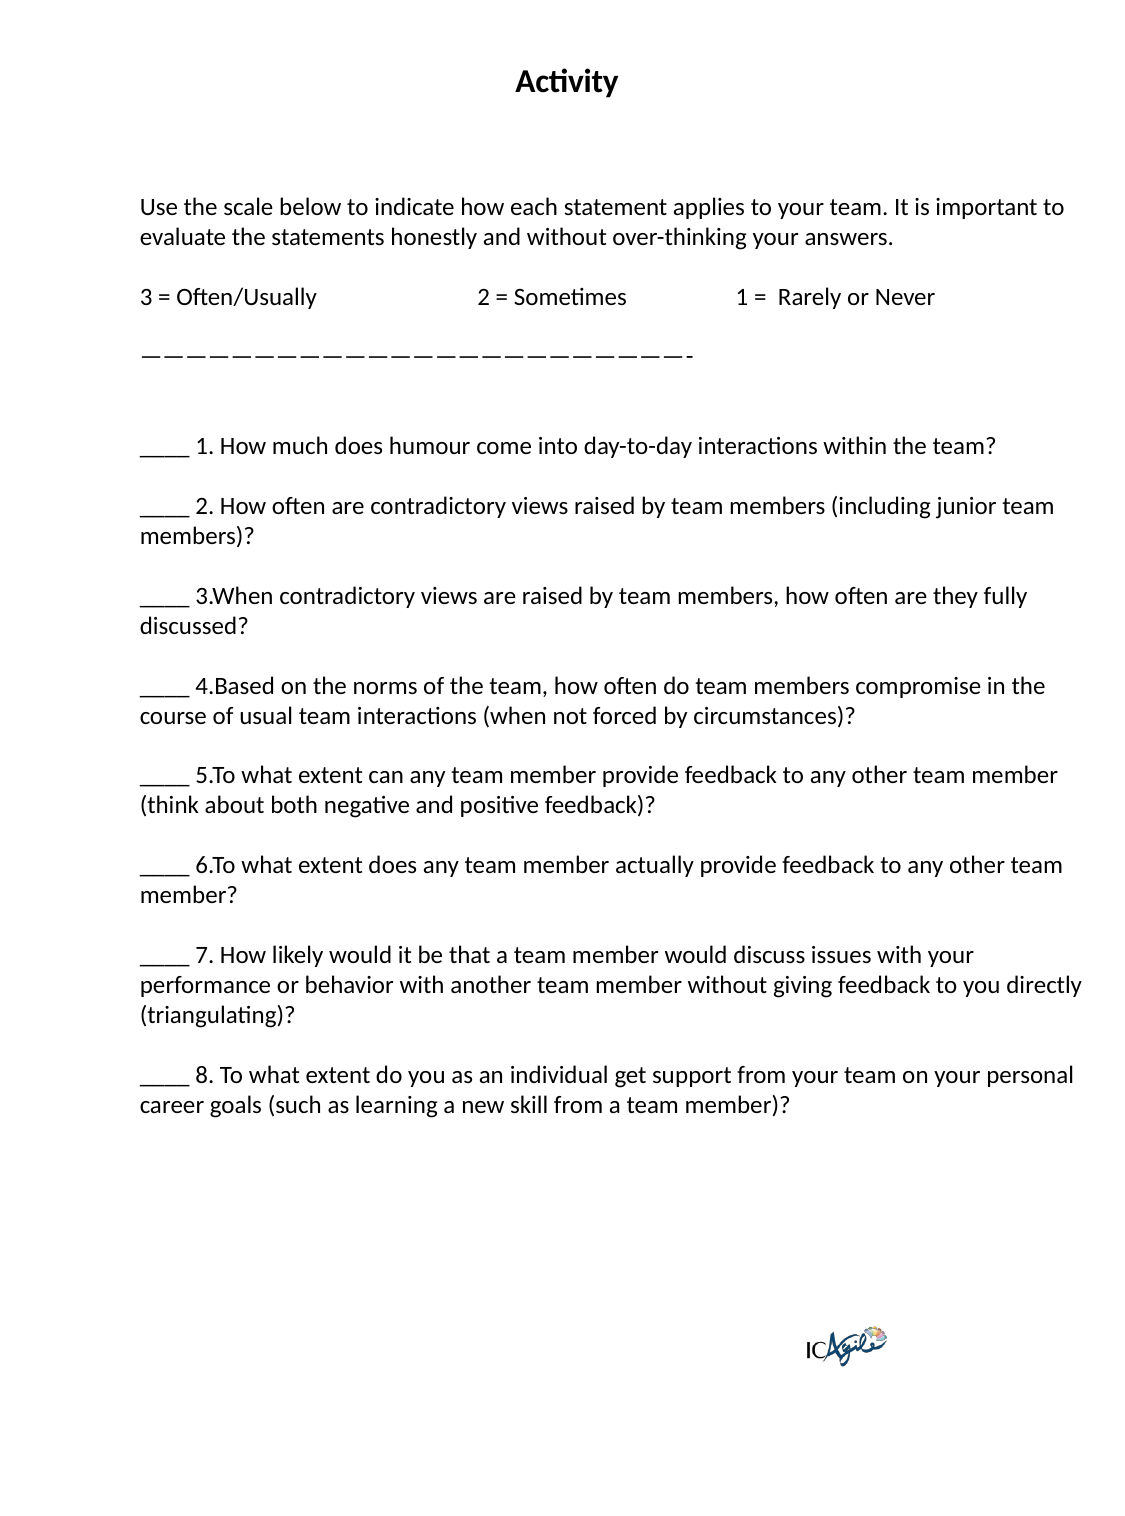

Activity
Use the scale below to indicate how each statement applies to your team. It is important to evaluate the statements honestly and without over-thinking your answers.

3 = Often/Usually                            2 = Sometimes                   1 =  Rarely or Never

————————————————————————-

____ 1. How much does humour come into day-to-day interactions within the team?

____ 2. How often are contradictory views raised by team members (including junior team members)?

____ 3.When contradictory views are raised by team members, how often are they fully discussed?

____ 4.Based on the norms of the team, how often do team members compromise in the course of usual team interactions (when not forced by circumstances)?

____ 5.To what extent can any team member provide feedback to any other team member (think about both negative and positive feedback)?

____ 6.To what extent does any team member actually provide feedback to any other team member?

____ 7. How likely would it be that a team member would discuss issues with your performance or behavior with another team member without giving feedback to you directly (triangulating)?

____ 8. To what extent do you as an individual get support from your team on your personal career goals (such as learning a new skill from a team member)?